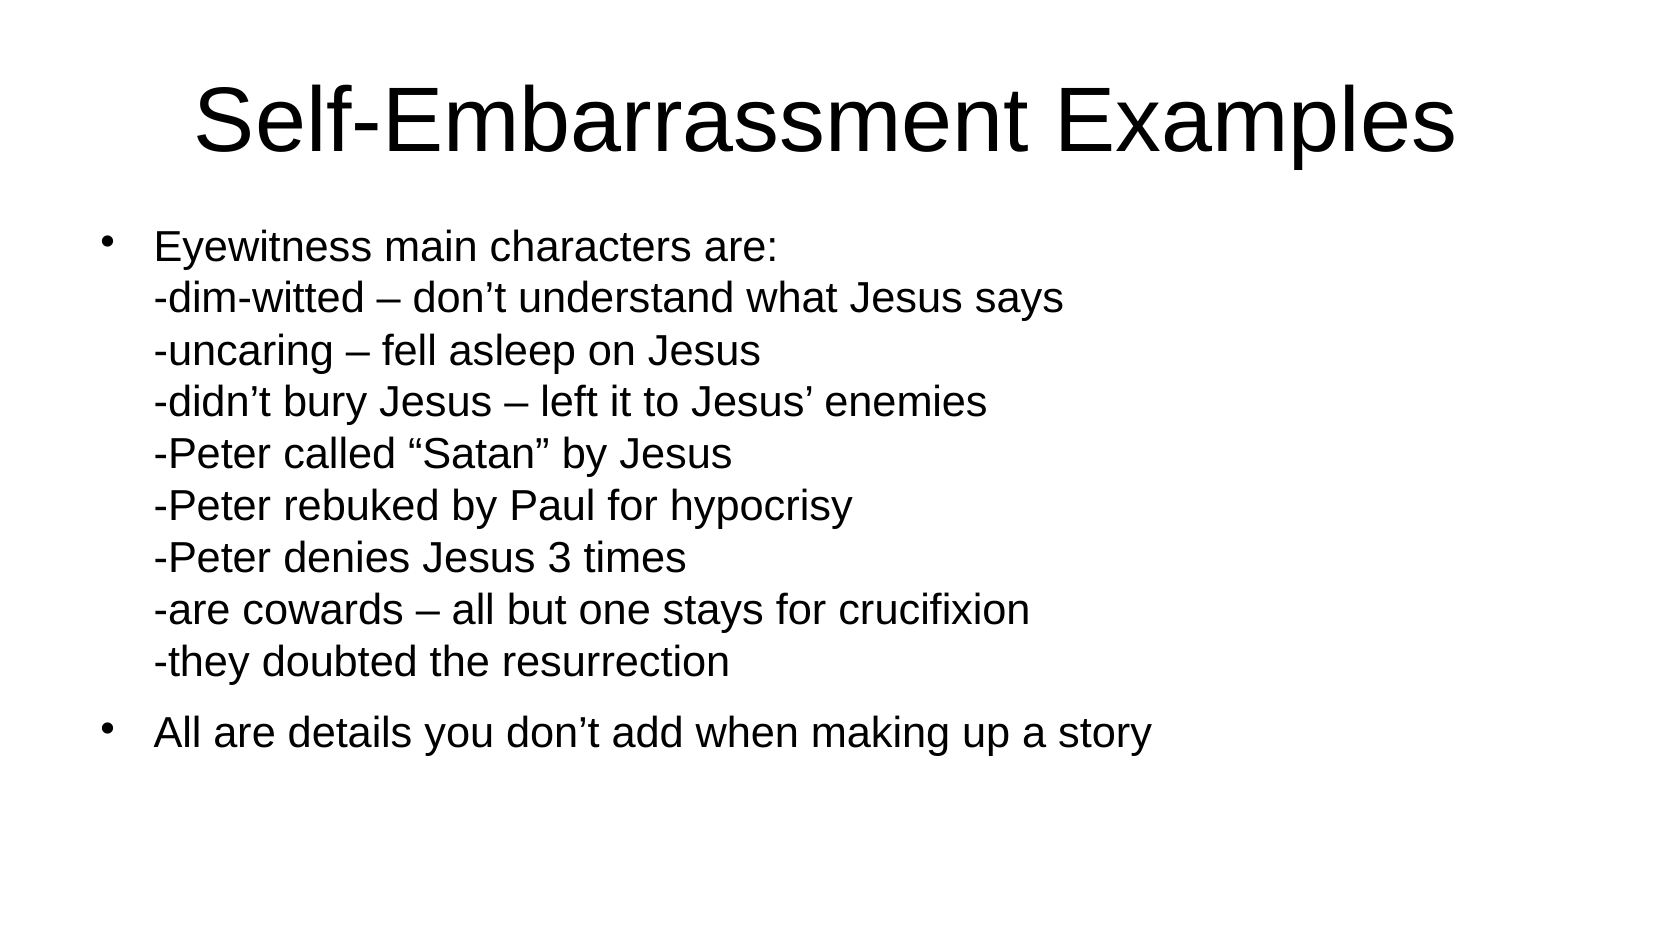

# Self-Embarrassment Examples
Eyewitness main characters are:
-dim-witted – don’t understand what Jesus says
-uncaring – fell asleep on Jesus
-didn’t bury Jesus – left it to Jesus’ enemies
-Peter called “Satan” by Jesus
-Peter rebuked by Paul for hypocrisy
-Peter denies Jesus 3 times
-are cowards – all but one stays for crucifixion
-they doubted the resurrection
All are details you don’t add when making up a story